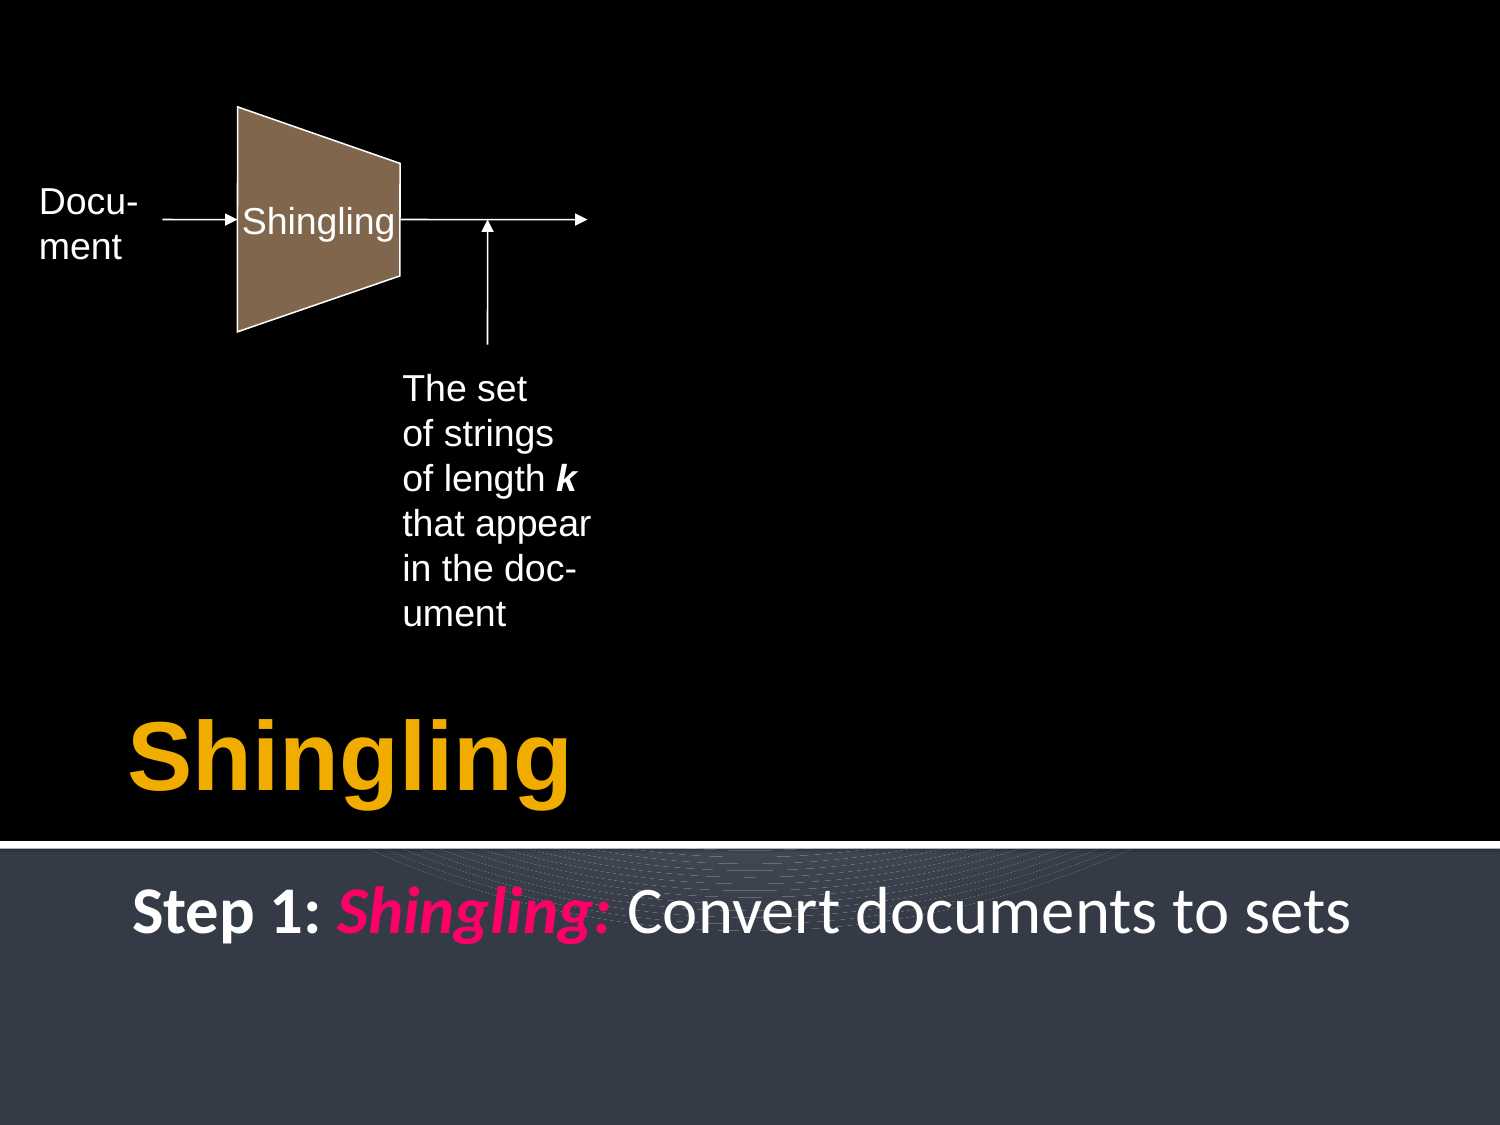

Shingling
Docu-
ment

The set
of strings
of length k
that appear
in the doc-
ument
# Shingling
Step 1: Shingling: Convert documents to sets